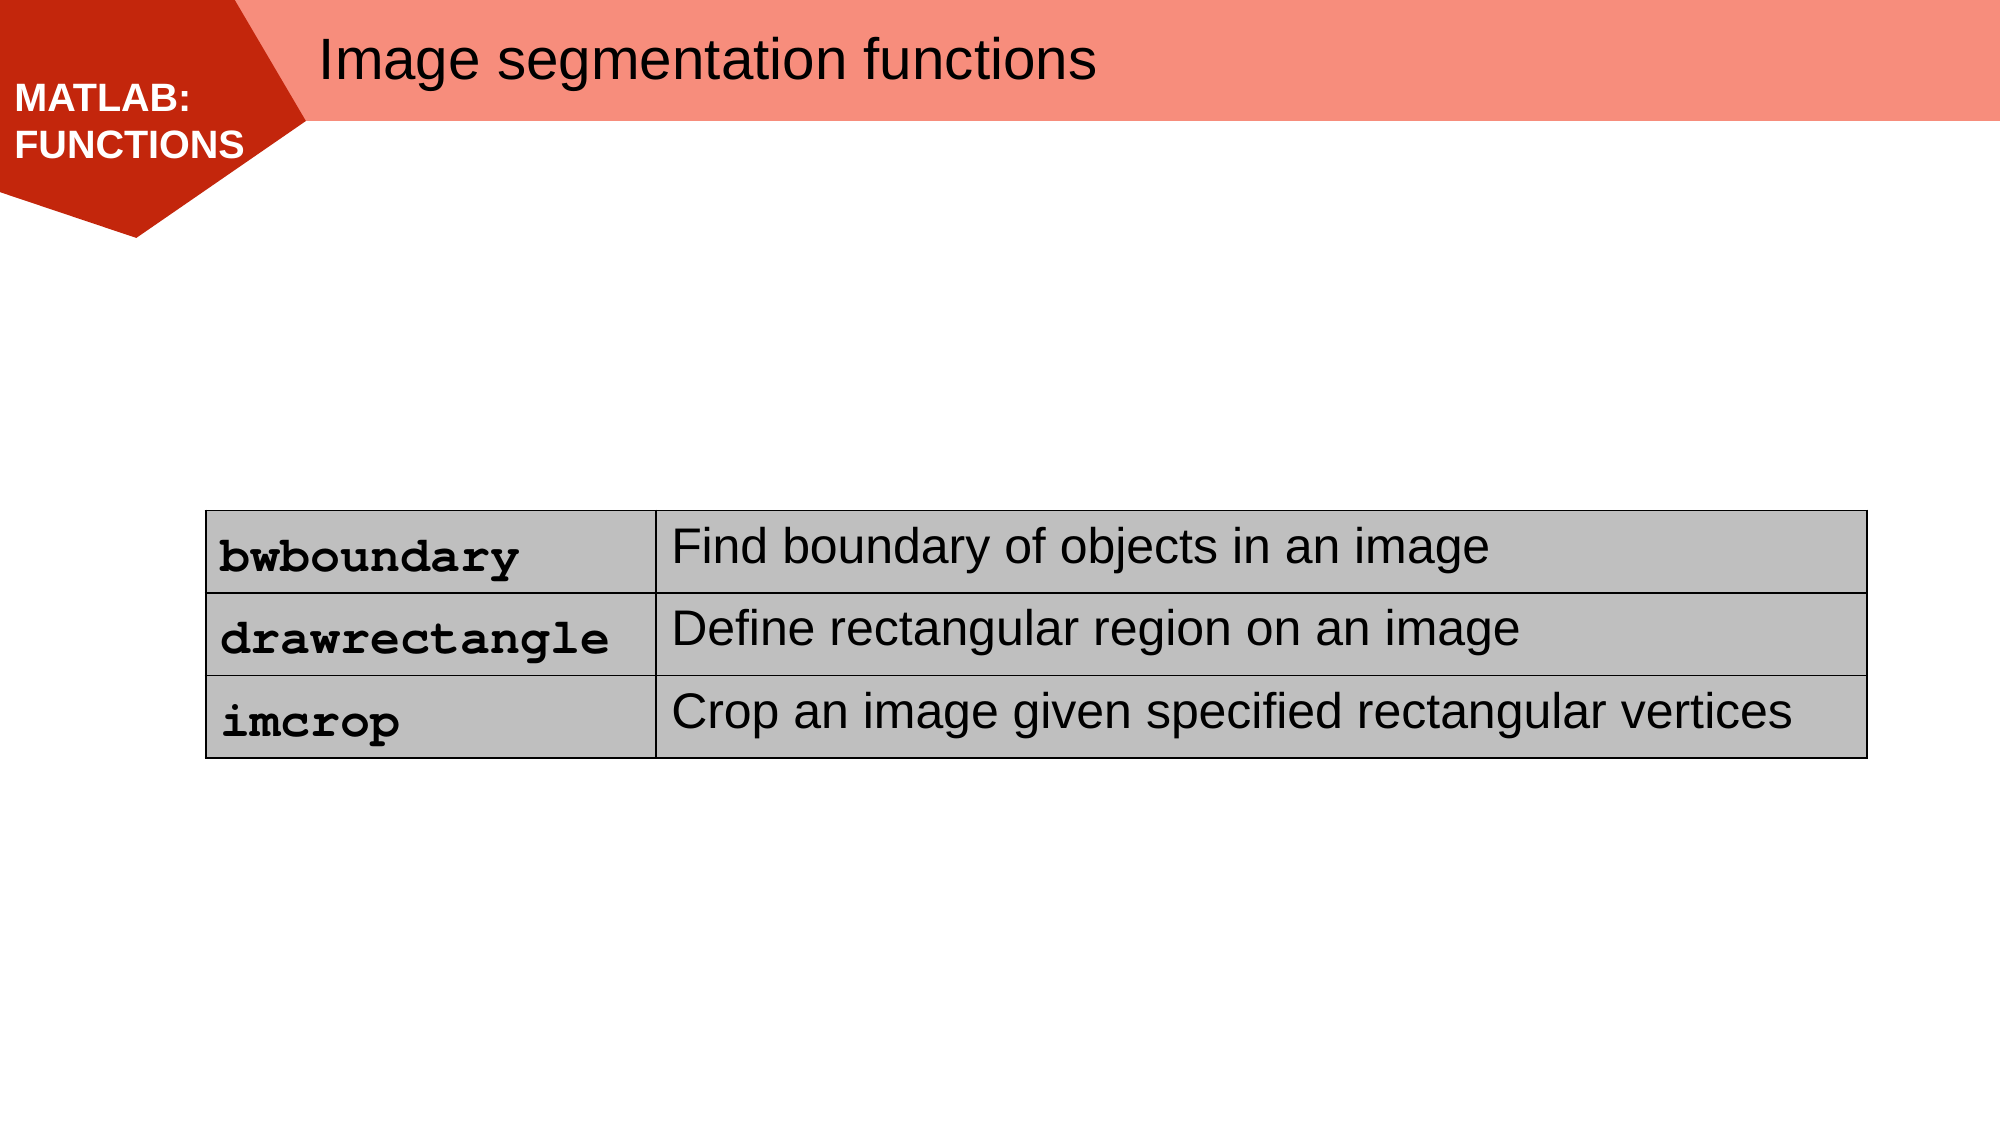

Image segmentation functions
| bwboundary | Find boundary of objects in an image |
| --- | --- |
| drawrectangle | Define rectangular region on an image |
| imcrop | Crop an image given specified rectangular vertices |